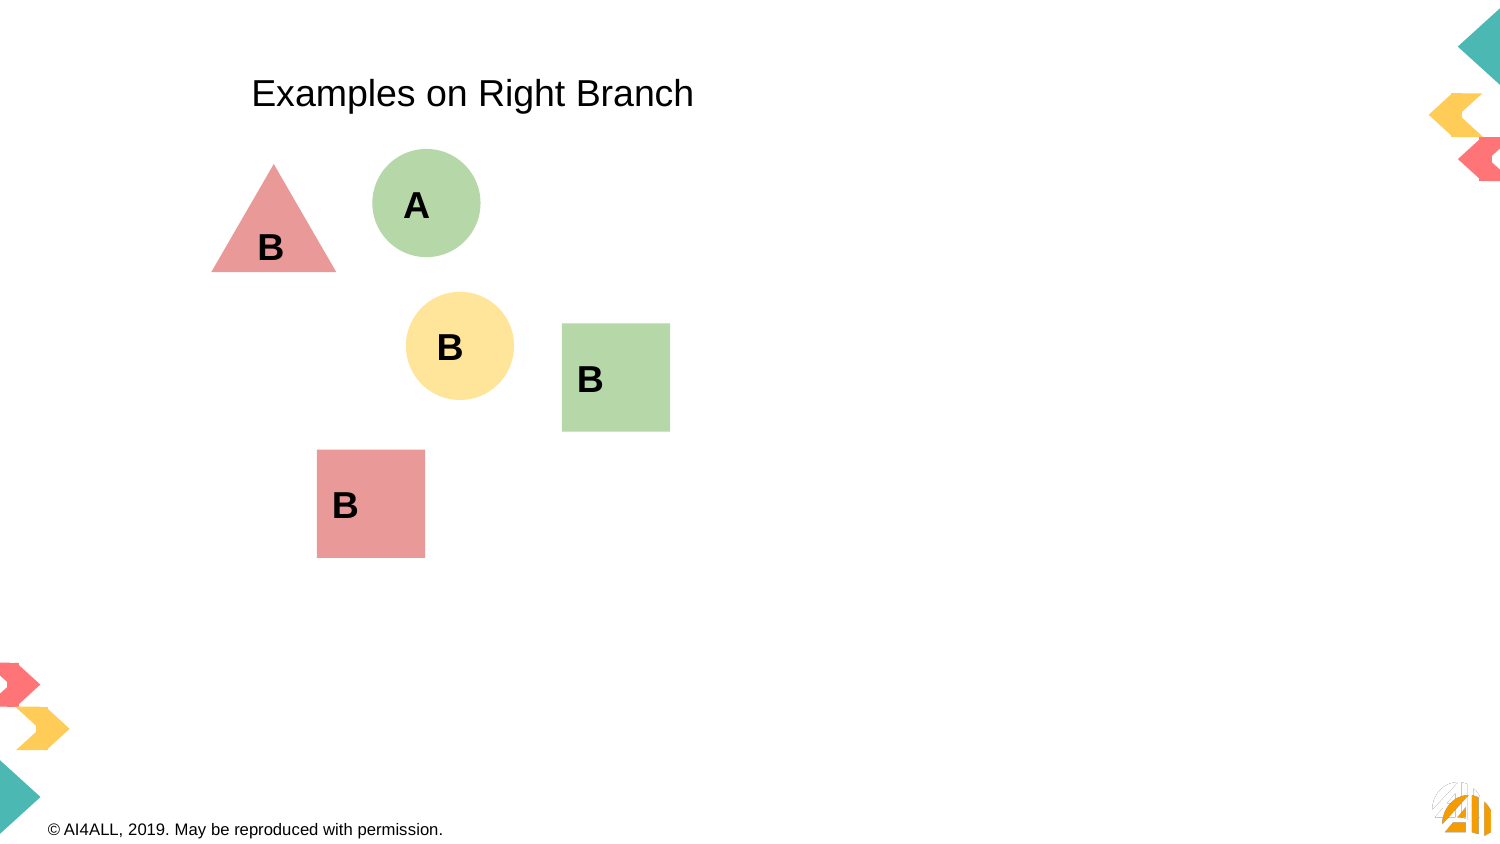

Examples on Right Branch
A
B
B
B
B